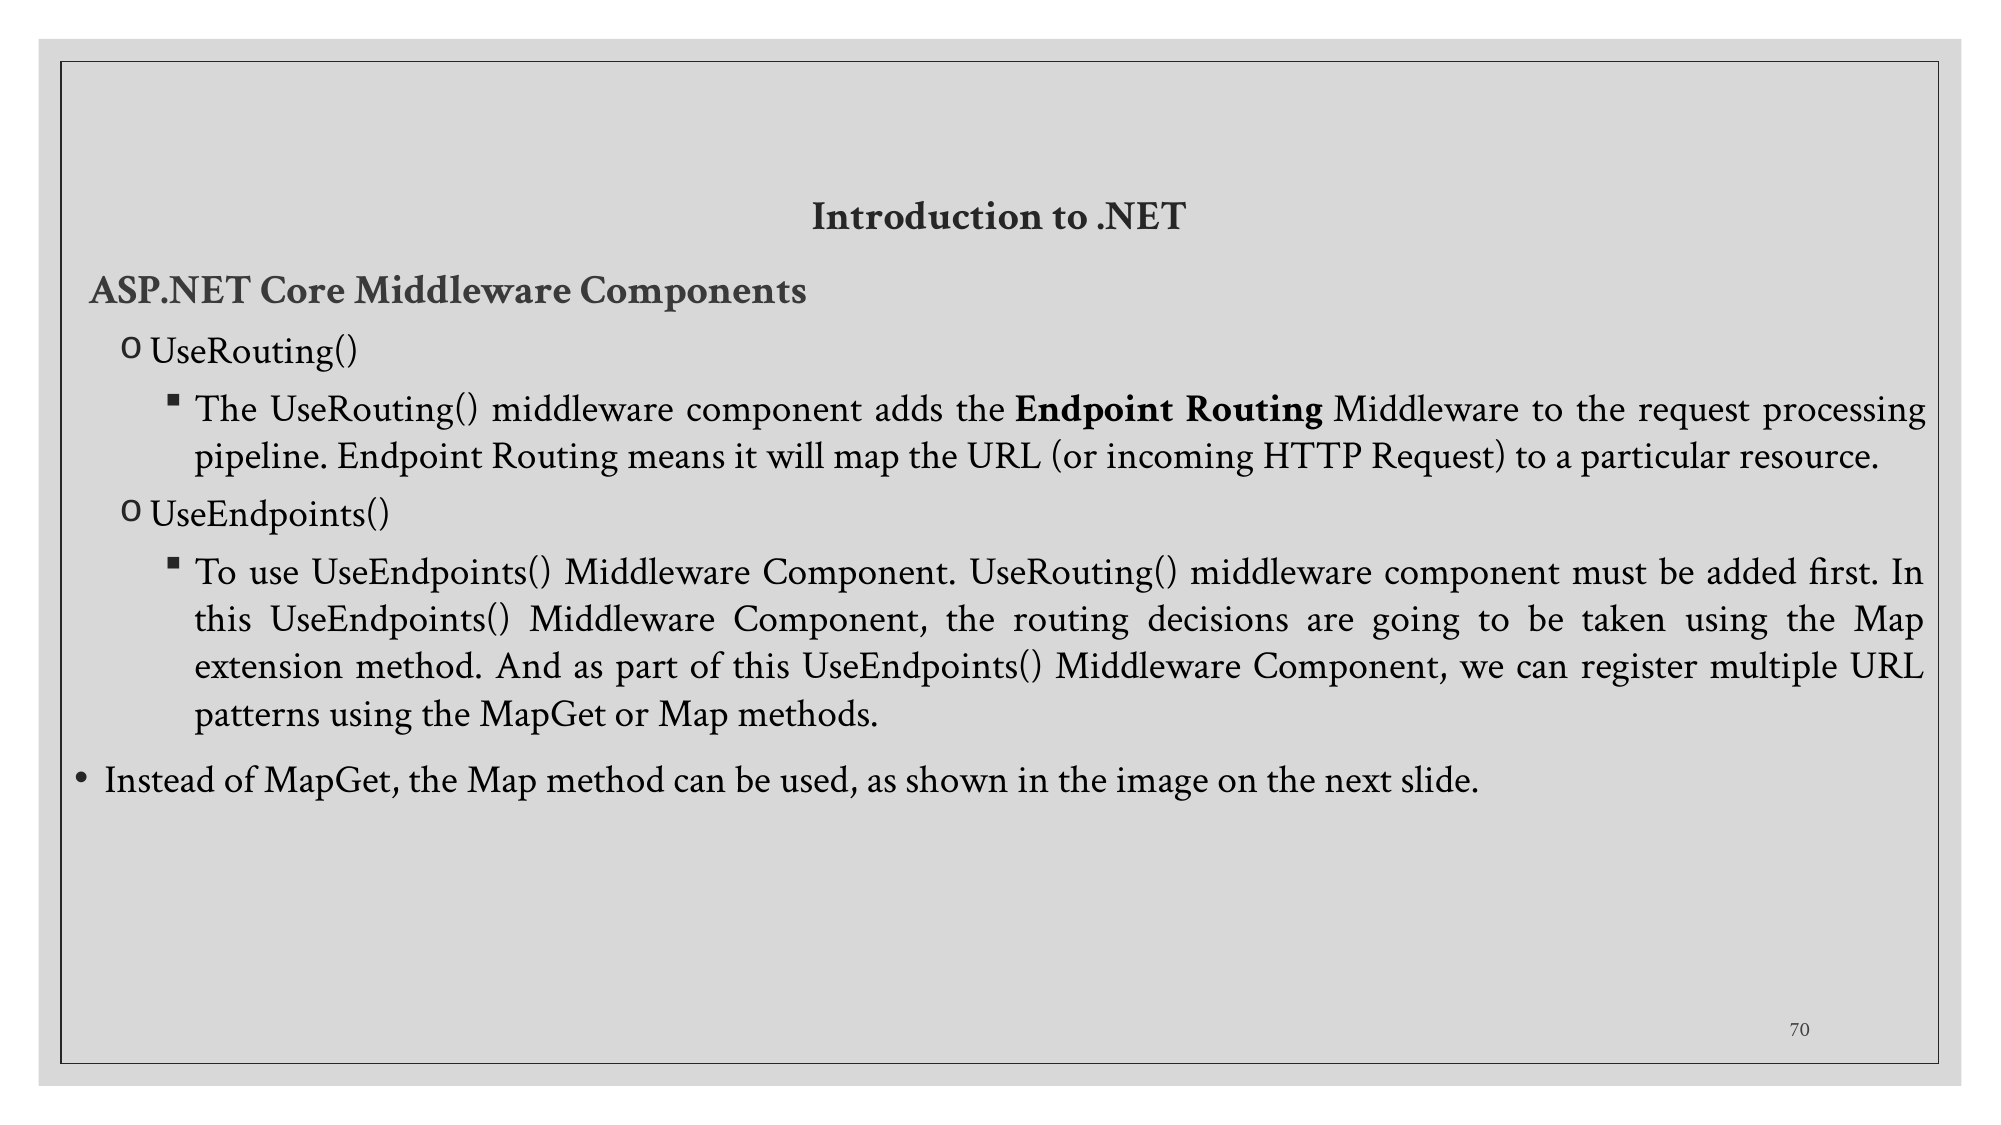

# Introduction to .NET
 ASP.NET Core Middleware Components
UseRouting()
The UseRouting() middleware component adds the Endpoint Routing Middleware to the request processing pipeline. Endpoint Routing means it will map the URL (or incoming HTTP Request) to a particular resource.
UseEndpoints()
To use UseEndpoints() Middleware Component. UseRouting() middleware component must be added first. In this UseEndpoints() Middleware Component, the routing decisions are going to be taken using the Map extension method. And as part of this UseEndpoints() Middleware Component, we can register multiple URL patterns using the MapGet or Map methods.
Instead of MapGet, the Map method can be used, as shown in the image on the next slide.

70